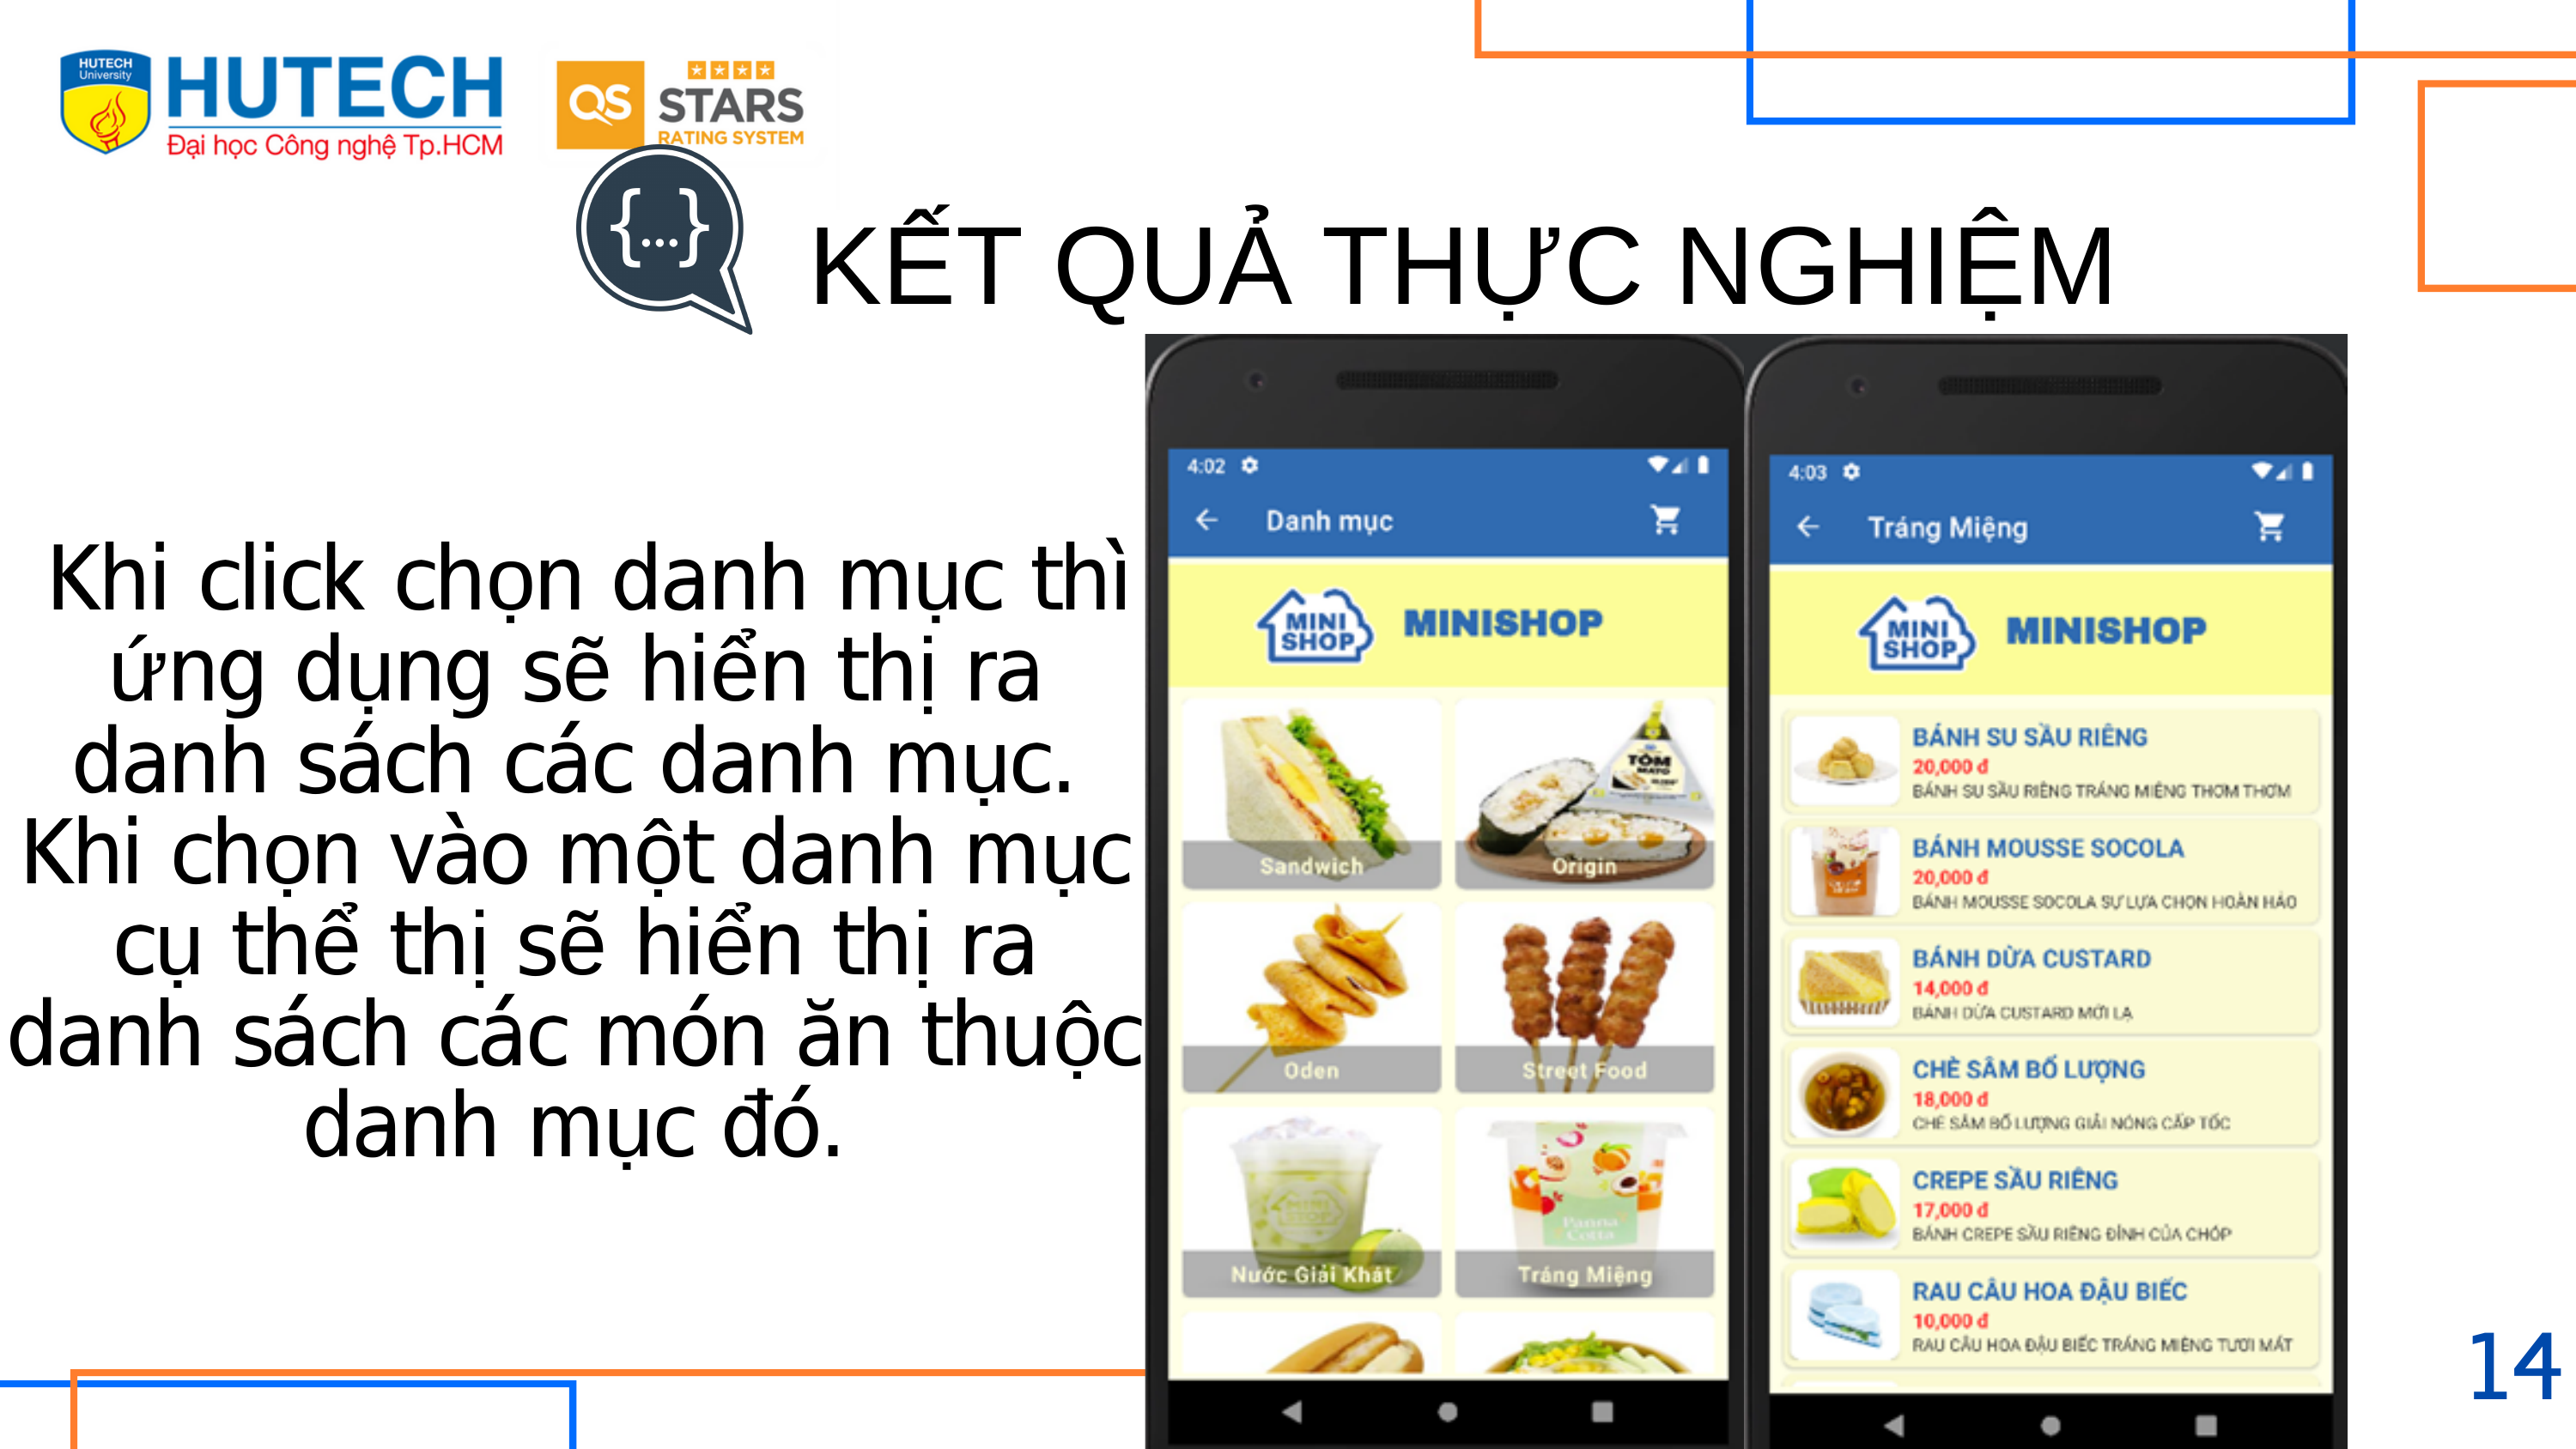

KẾT QUẢ THỰC NGHIỆM

 Khi click chọn danh mục thì ứng dụng sẽ hiển thị ra danh sách các danh mục. Khi chọn vào một danh mục cụ thể thị sẽ hiển thị ra danh sách các món ăn thuộc danh mục đó.

14